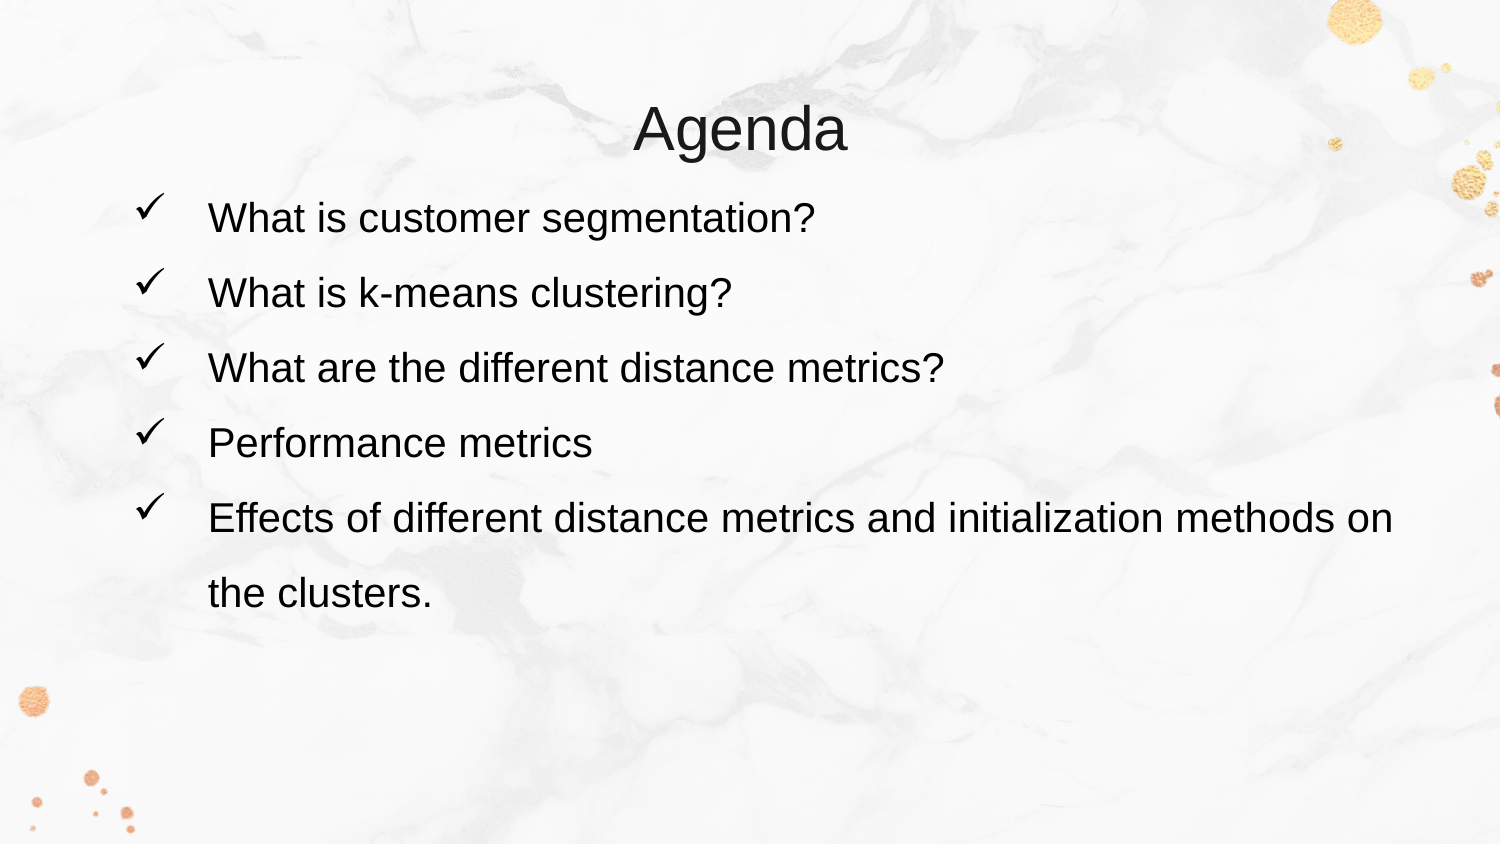

# Agenda
What is customer segmentation?
What is k-means clustering?
What are the different distance metrics?
Performance metrics
Effects of different distance metrics and initialization methods on the clusters.